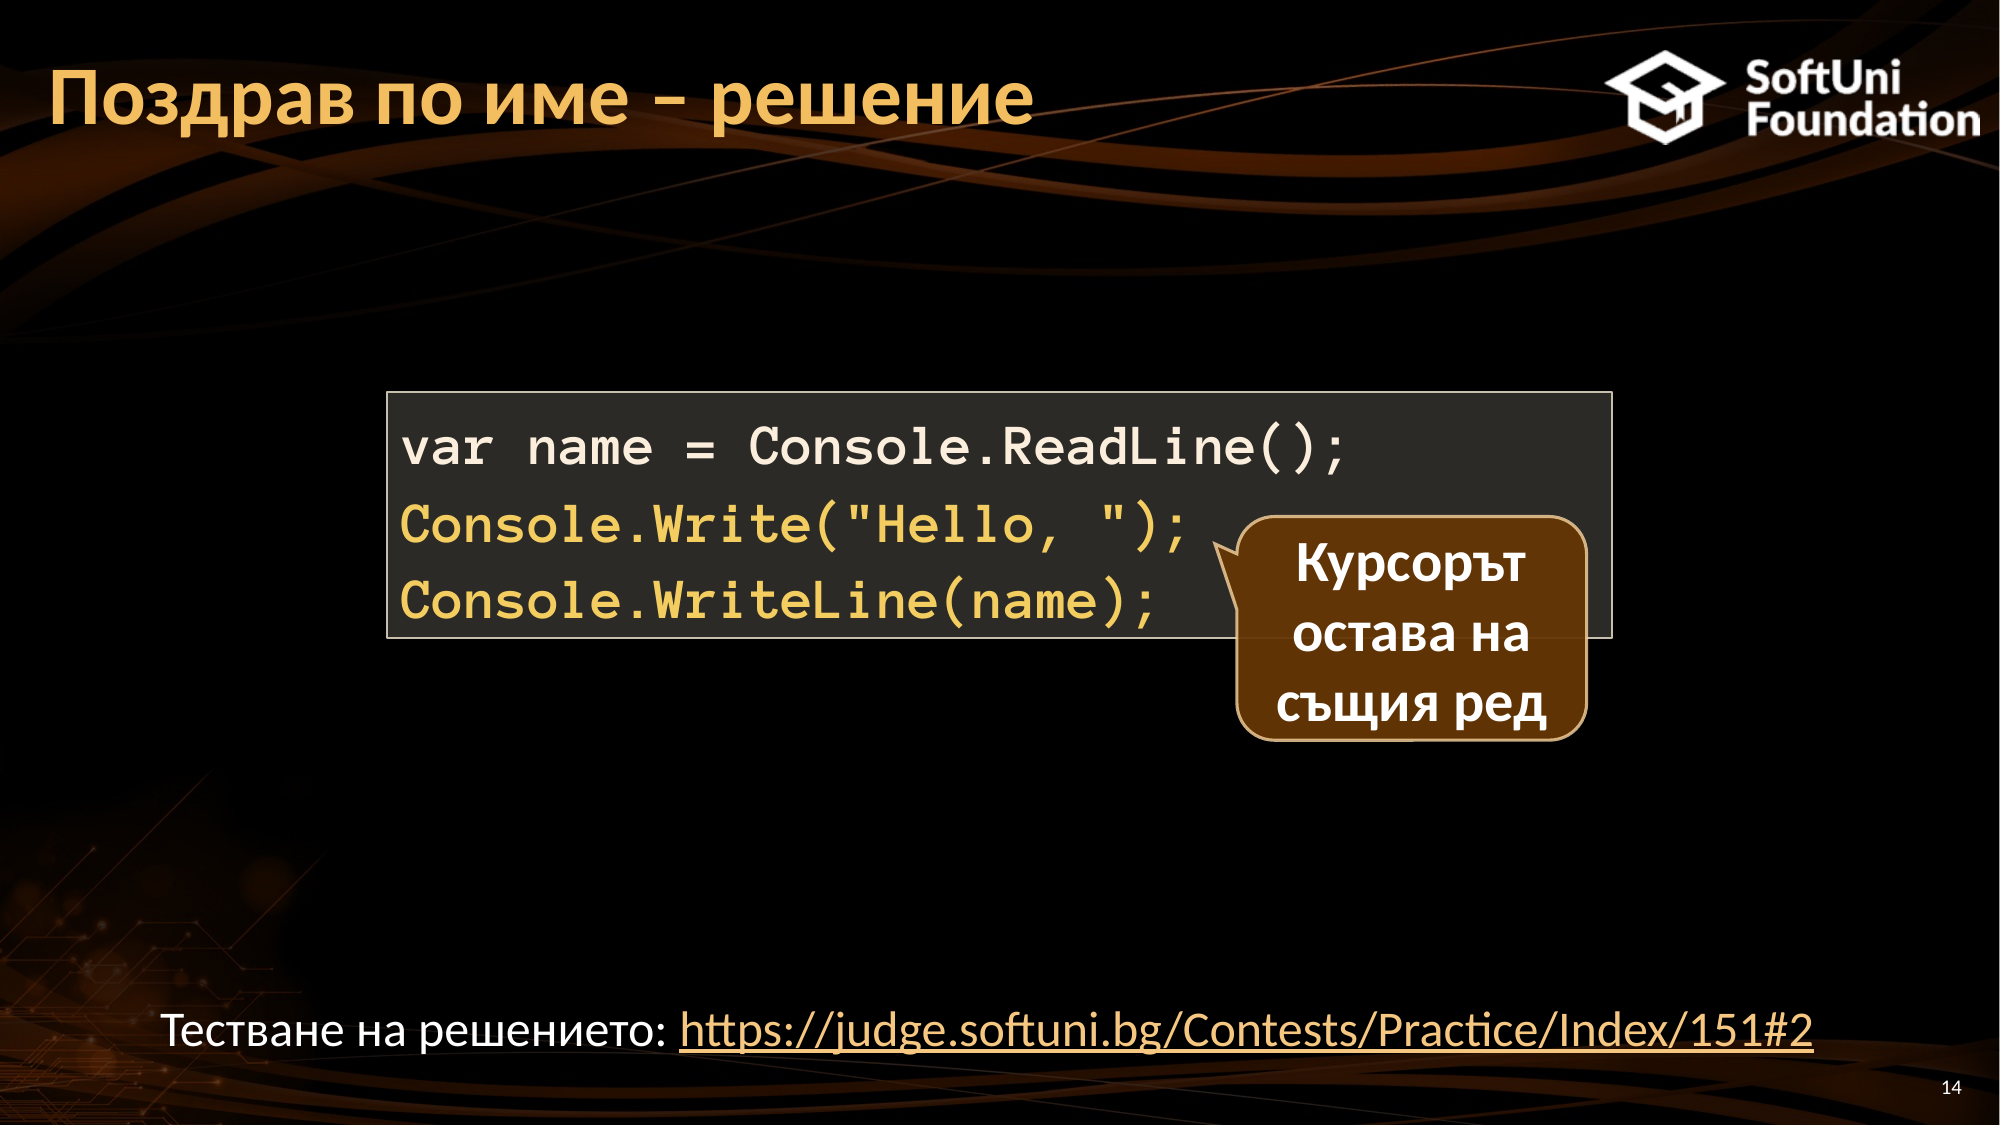

# Поздрав по име – решение
var name = Console.ReadLine();
Console.Write("Hello, ");
Console.WriteLine(name);
Курсорът остава на същия ред
Тестване на решението: https://judge.softuni.bg/Contests/Practice/Index/151#2

14